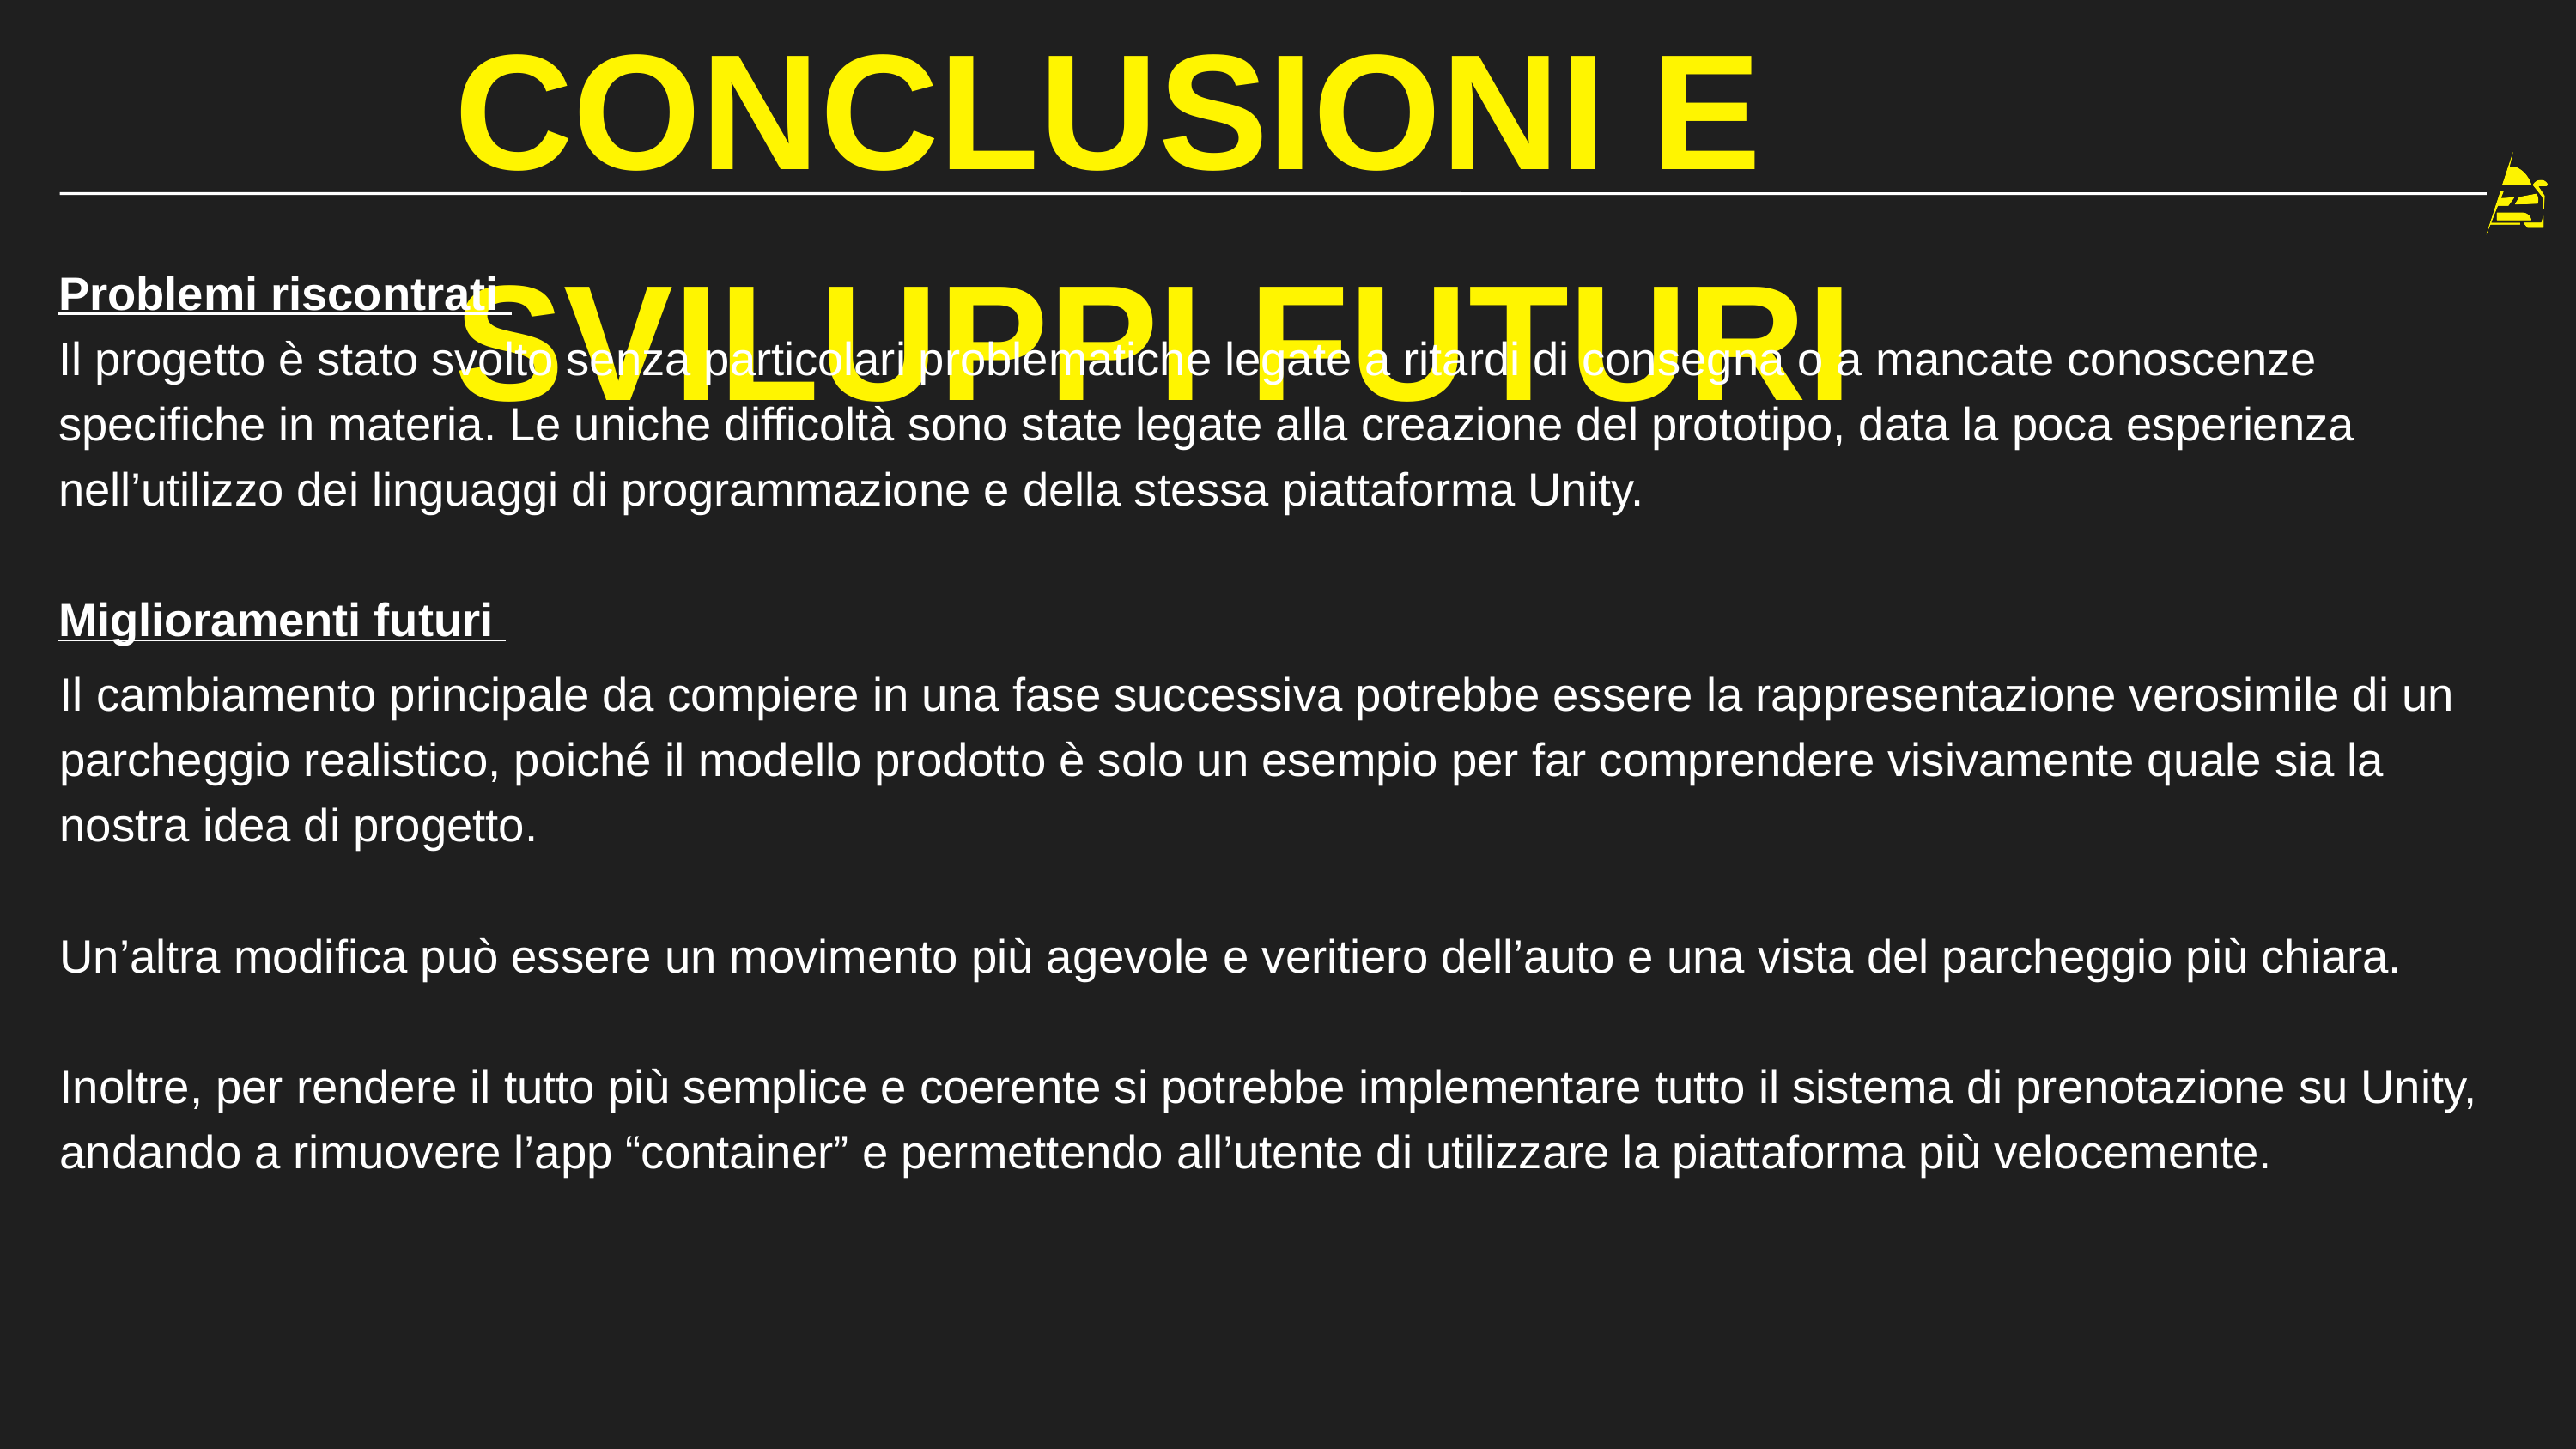

CONCLUSIONI E SVILUPPI FUTURI

Problemi riscontrati
Il progetto è stato svolto senza particolari problematiche legate a ritardi di consegna o a mancate conoscenze specifiche in materia. Le uniche difficoltà sono state legate alla creazione del prototipo, data la poca esperienza nell’utilizzo dei linguaggi di programmazione e della stessa piattaforma Unity.

Miglioramenti futuri

Il cambiamento principale da compiere in una fase successiva potrebbe essere la rappresentazione verosimile di un parcheggio realistico, poiché il modello prodotto è solo un esempio per far comprendere visivamente quale sia la nostra idea di progetto.

Un’altra modifica può essere un movimento più agevole e veritiero dell’auto e una vista del parcheggio più chiara.

Inoltre, per rendere il tutto più semplice e coerente si potrebbe implementare tutto il sistema di prenotazione su Unity, andando a rimuovere l’app “container” e permettendo all’utente di utilizzare la piattaforma più velocemente.